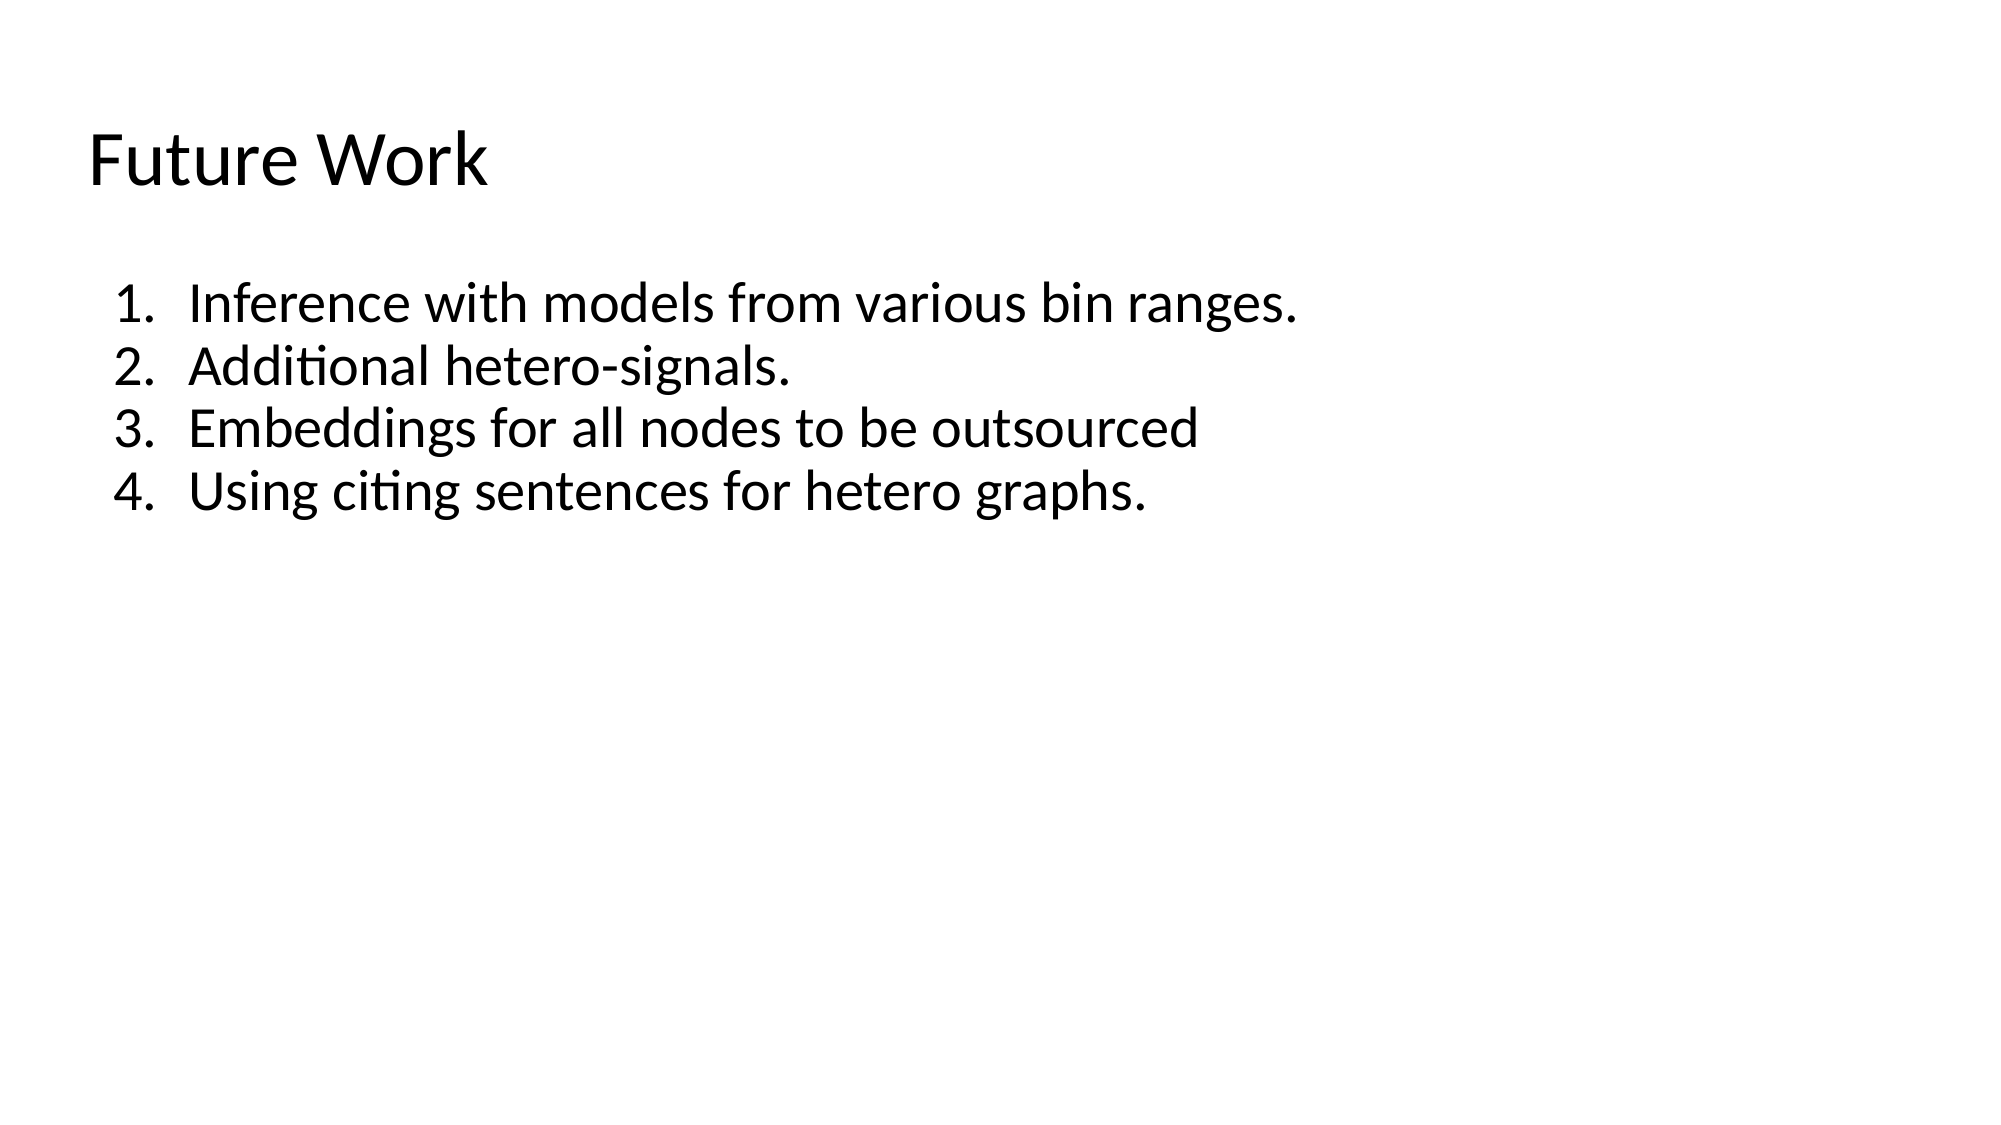

# Future Work
Inference with models from various bin ranges.
Additional hetero-signals.
Embeddings for all nodes to be outsourced
Using citing sentences for hetero graphs.